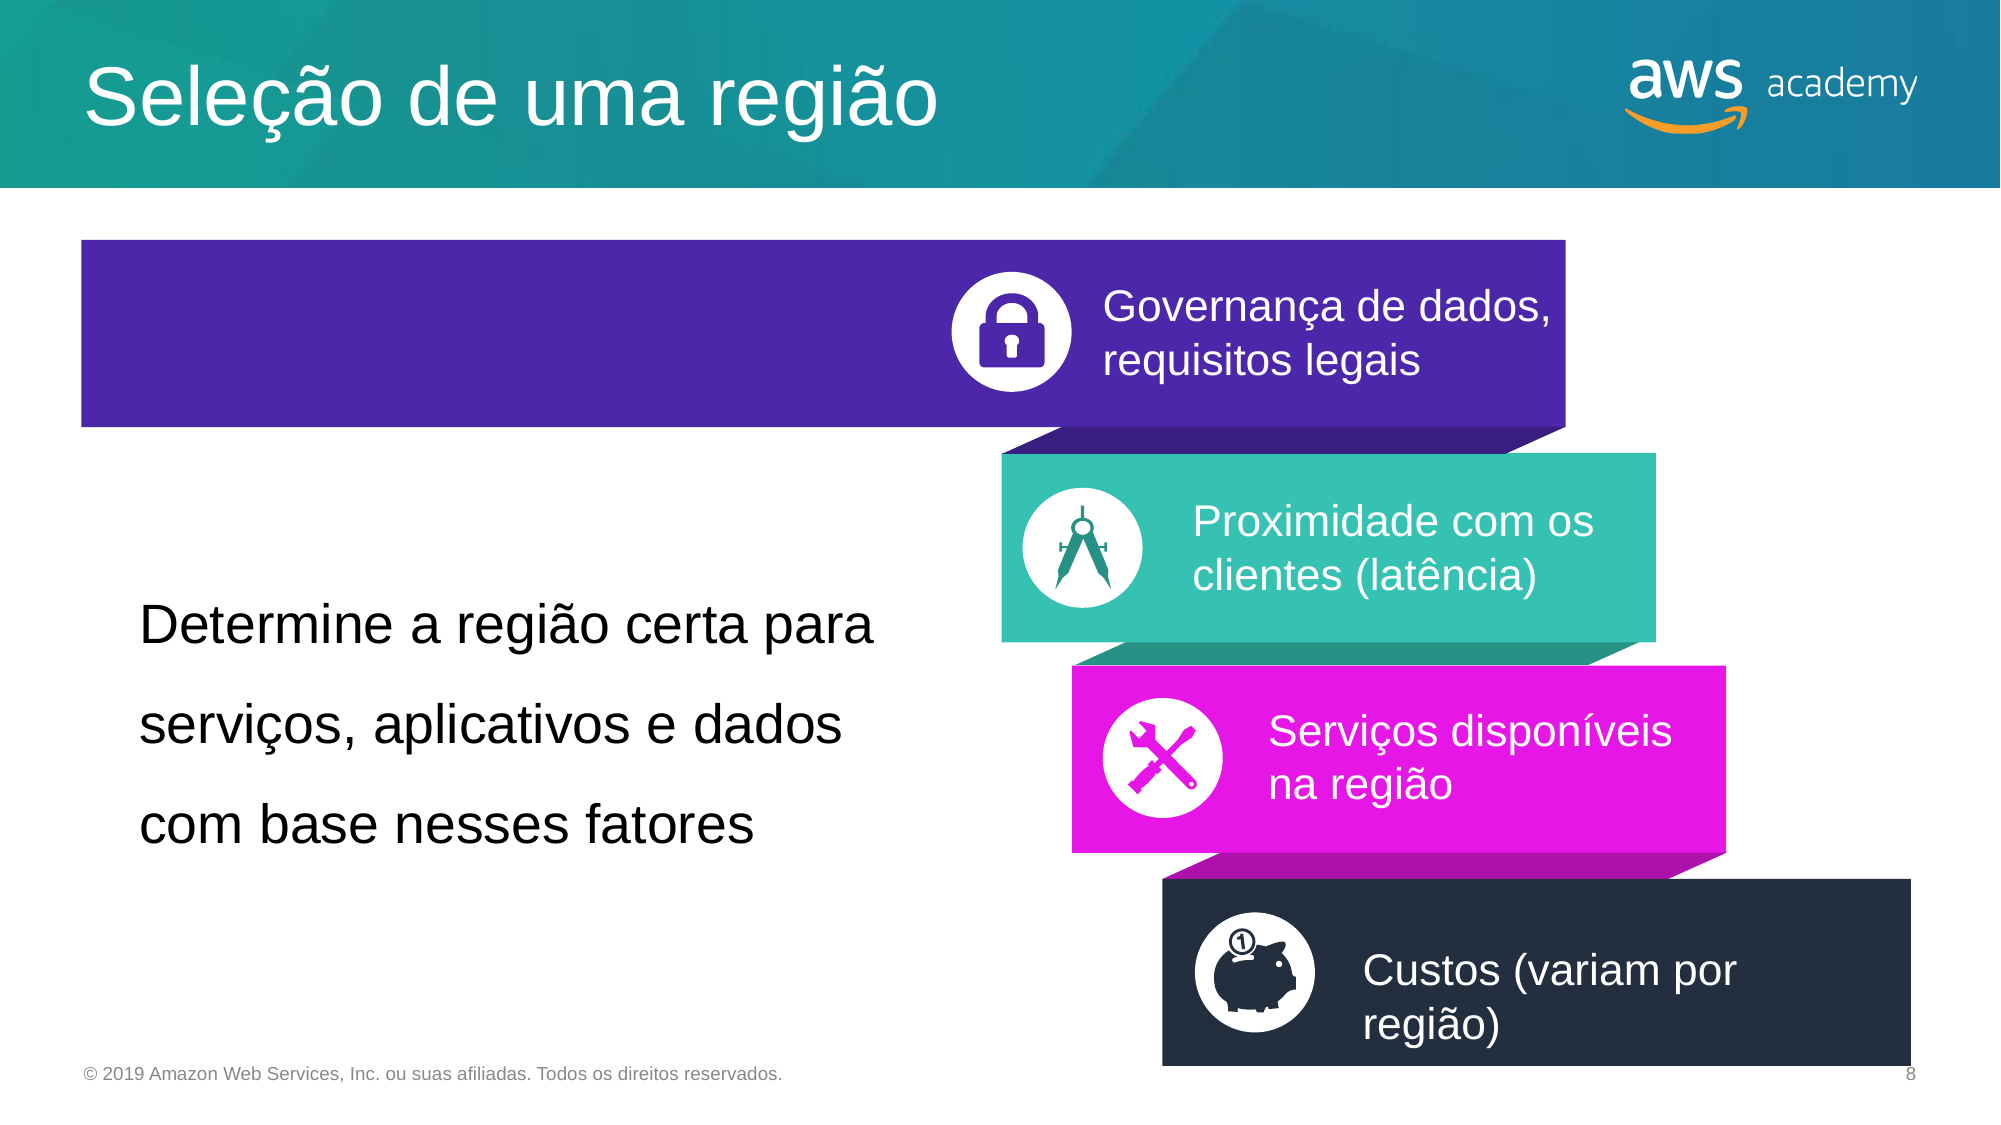

# Seleção de uma região

Governança de dados, requisitos legais

Proximidade com os clientes (latência)

Determine a região certa para serviços, aplicativos e dados com base nesses fatores

Serviços disponíveis na região

Custos (variam por região)
© 2019 Amazon Web Services, Inc. ou suas afiliadas. Todos os direitos reservados.
8